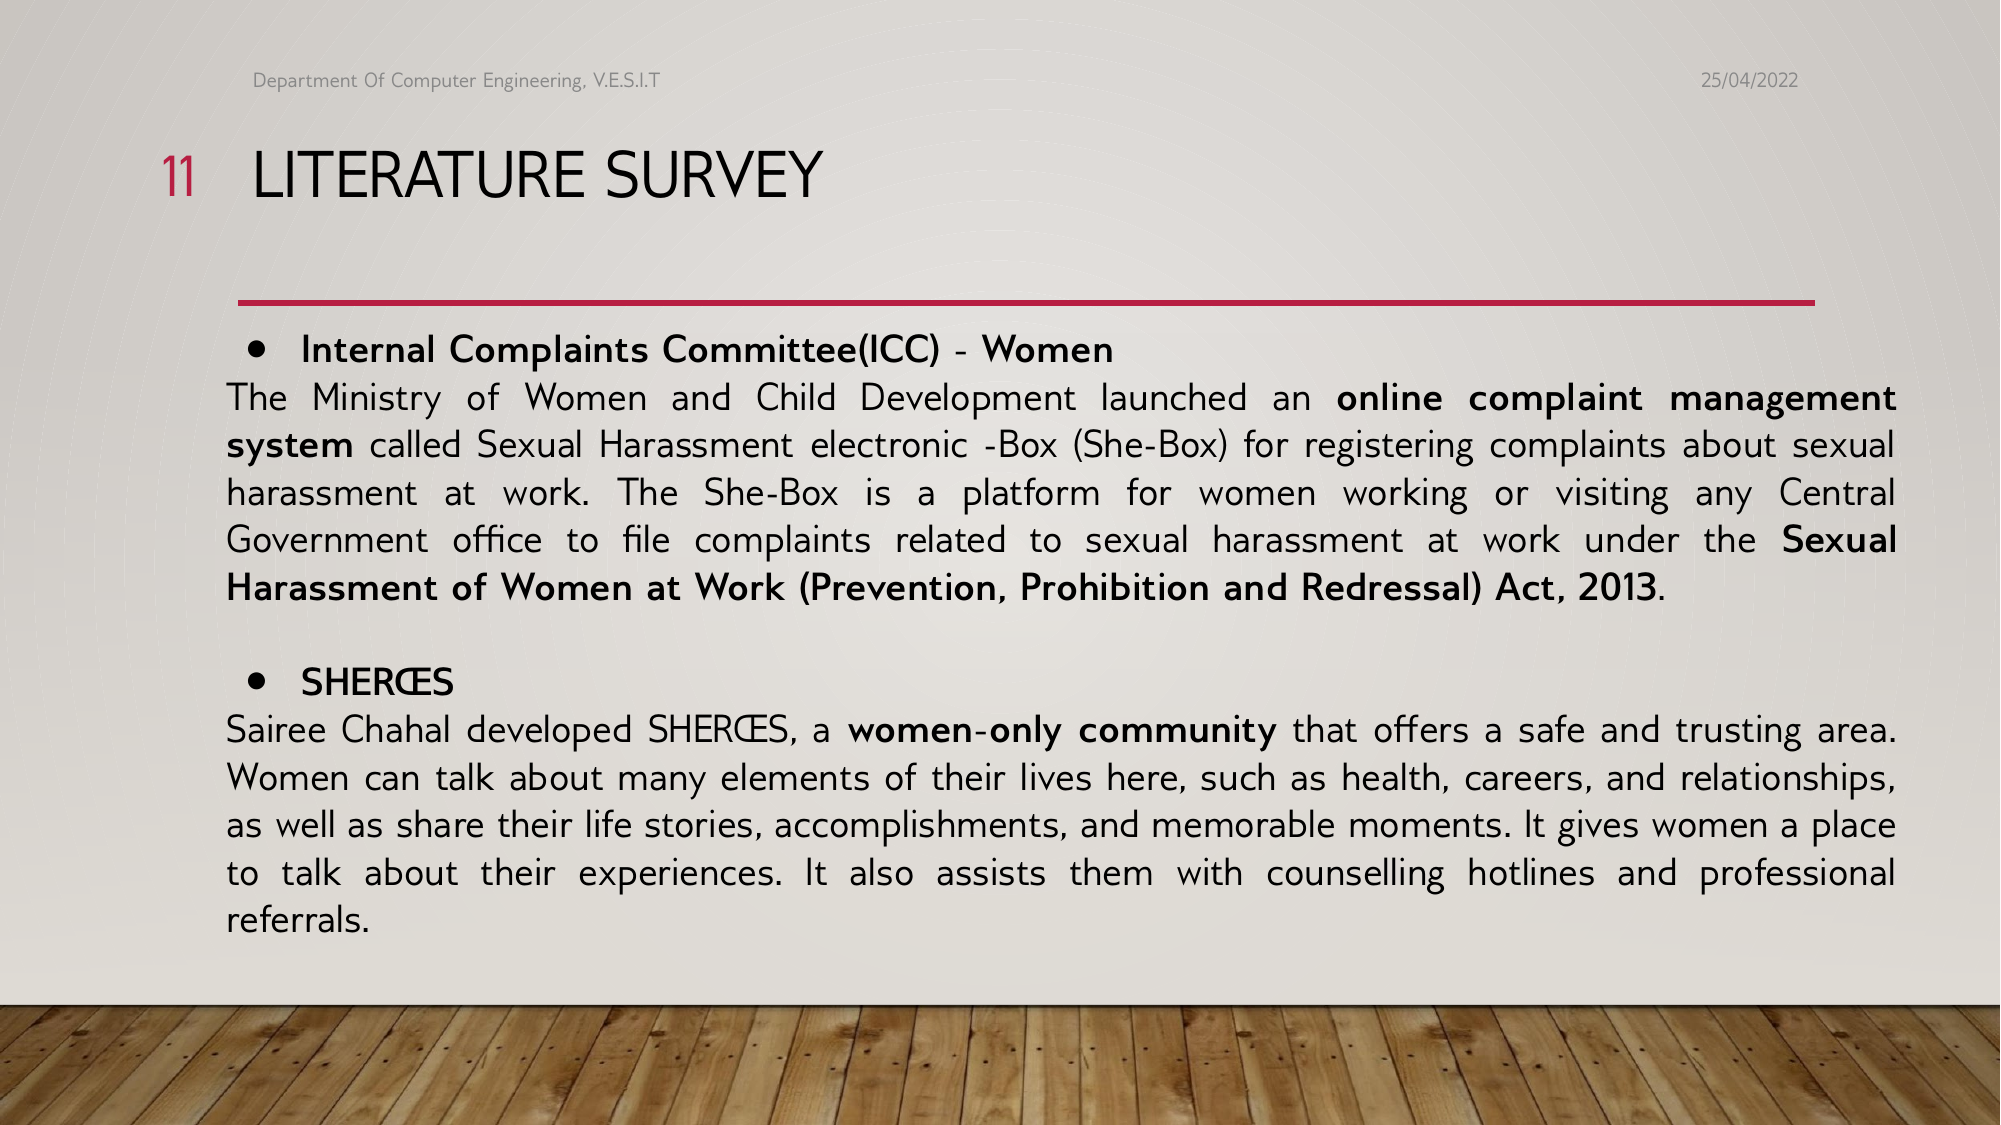

Department Of Computer Engineering, V.E.S.I.T
25/04/2022
11
# LITERATURE SURVEY
Internal Complaints Committee(ICC) - Women
The Ministry of Women and Child Development launched an online complaint management system called Sexual Harassment electronic -Box (She-Box) for registering complaints about sexual harassment at work. The She-Box is a platform for women working or visiting any Central Government office to file complaints related to sexual harassment at work under the Sexual Harassment of Women at Work (Prevention, Prohibition and Redressal) Act, 2013.

SHEROES
Sairee Chahal developed SHEROES, a women-only community that offers a safe and trusting area. Women can talk about many elements of their lives here, such as health, careers, and relationships, as well as share their life stories, accomplishments, and memorable moments. It gives women a place to talk about their experiences. It also assists them with counselling hotlines and professional referrals.